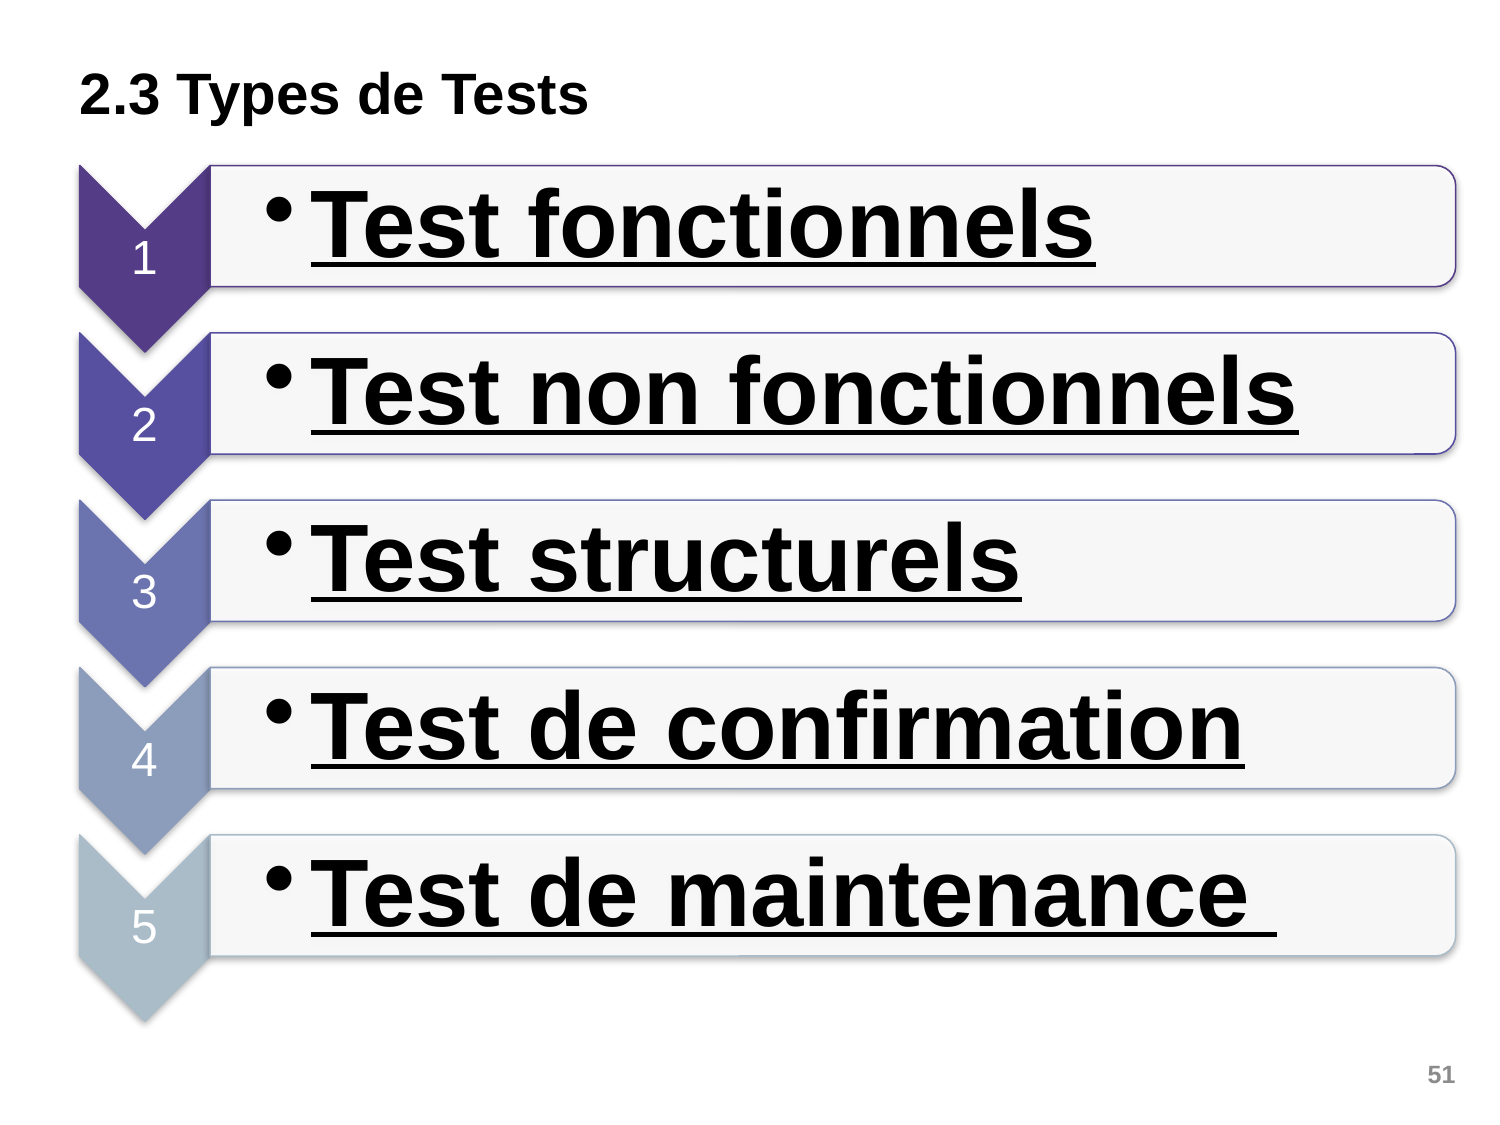

# 2.3 Types de Tests
1
Test fonctionnels
2
Test non fonctionnels
3
Test structurels
4
Test de confirmation
5
Test de maintenance
51